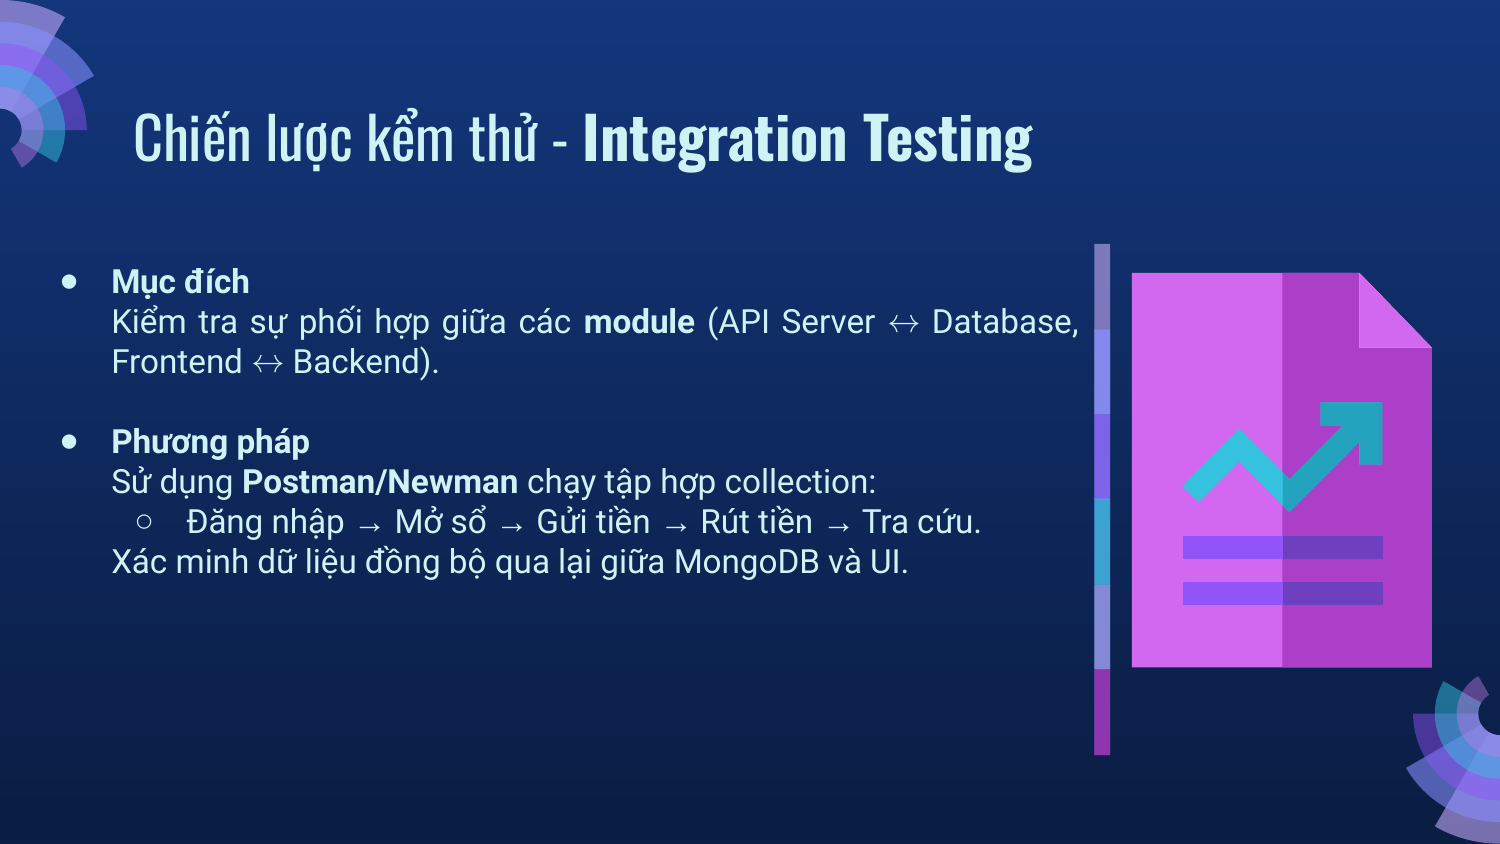

Chiến lược kểm thử - Integration Testing

Mục đích
Kiểm tra sự phối hợp giữa các module (API Server ↔ Database, Frontend ↔ Backend).

Phương pháp
Sử dụng Postman/Newman chạy tập hợp collection:
Đăng nhập → Mở sổ → Gửi tiền → Rút tiền → Tra cứu.
Xác minh dữ liệu đồng bộ qua lại giữa MongoDB và UI.